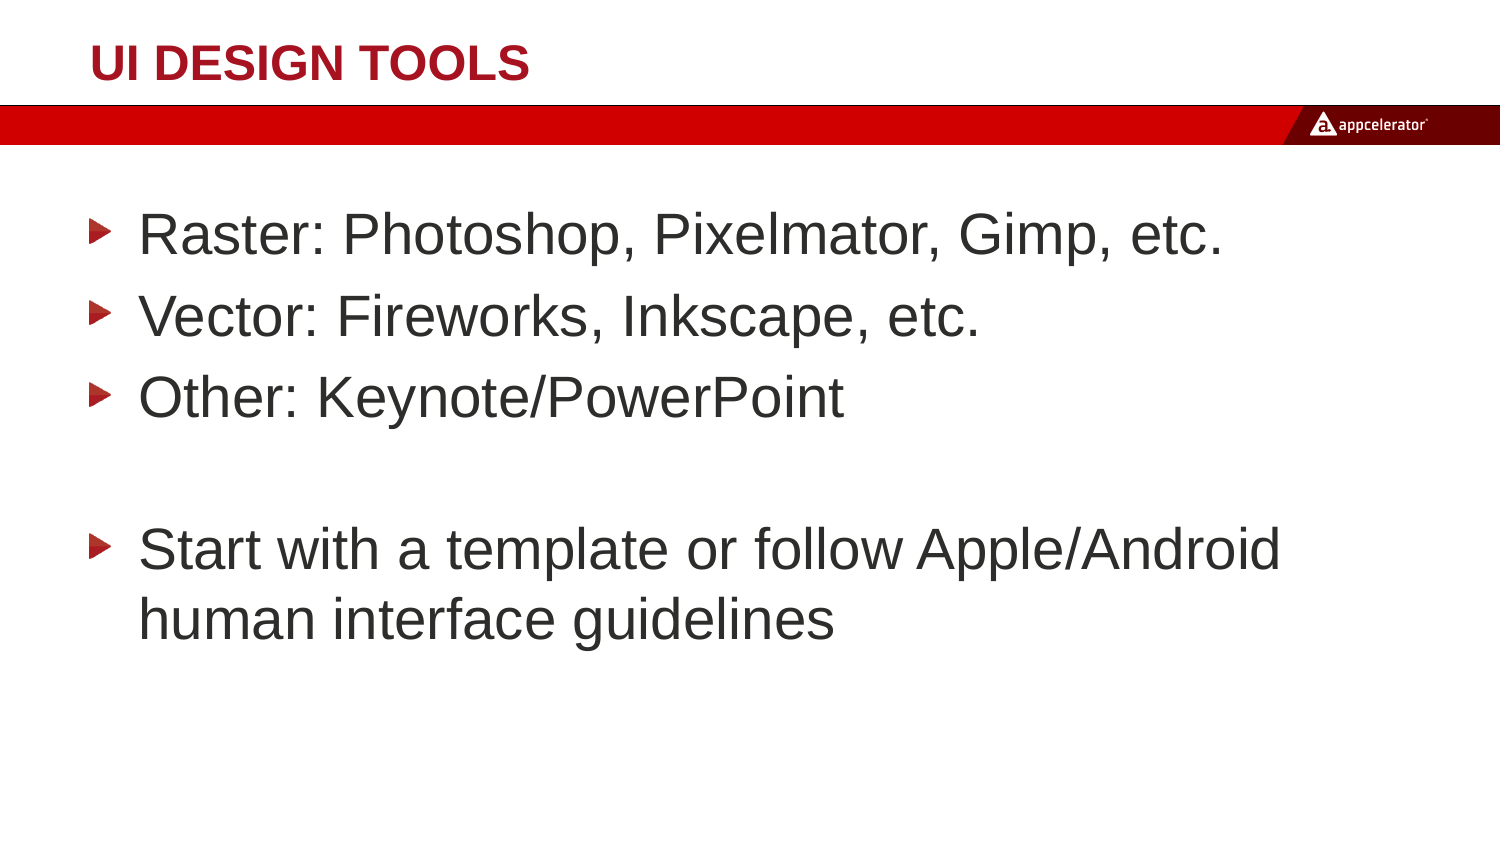

# UI design tools
Raster: Photoshop, Pixelmator, Gimp, etc.
Vector: Fireworks, Inkscape, etc.
Other: Keynote/PowerPoint
Start with a template or follow Apple/Android human interface guidelines